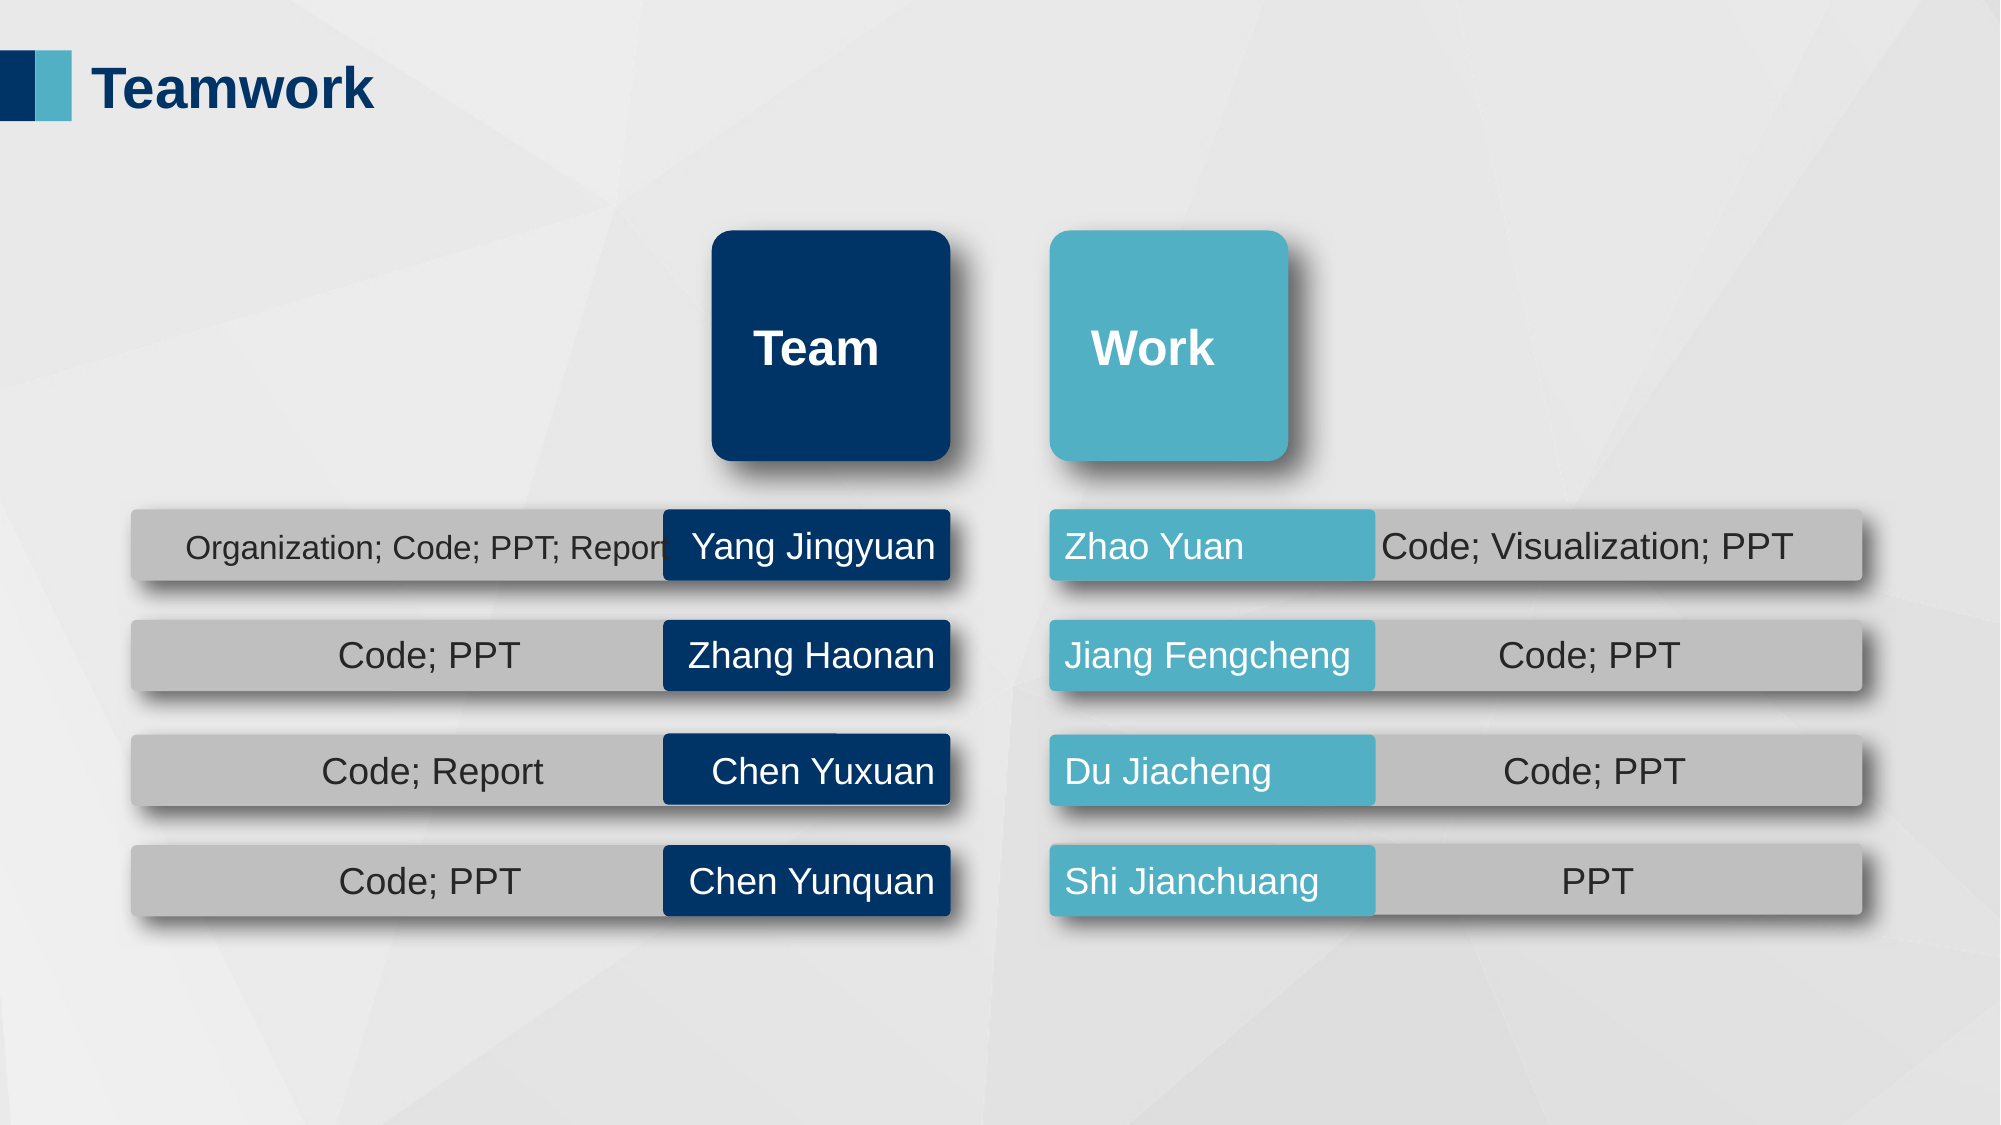

Teamwork

Team
Work

Organization; Code; PPT; Report  Yang Jingyuan
Zhao Yuan             Code; Visualization; PPT

Code; PPT                Zhang Haonan
Jiang Fengcheng              Code; PPT

Code; Report                Chen Yuxuan
Du Jiacheng                      Code; PPT

Code; PPT                Chen Yunquan
Shi Jianchuang                       PPT